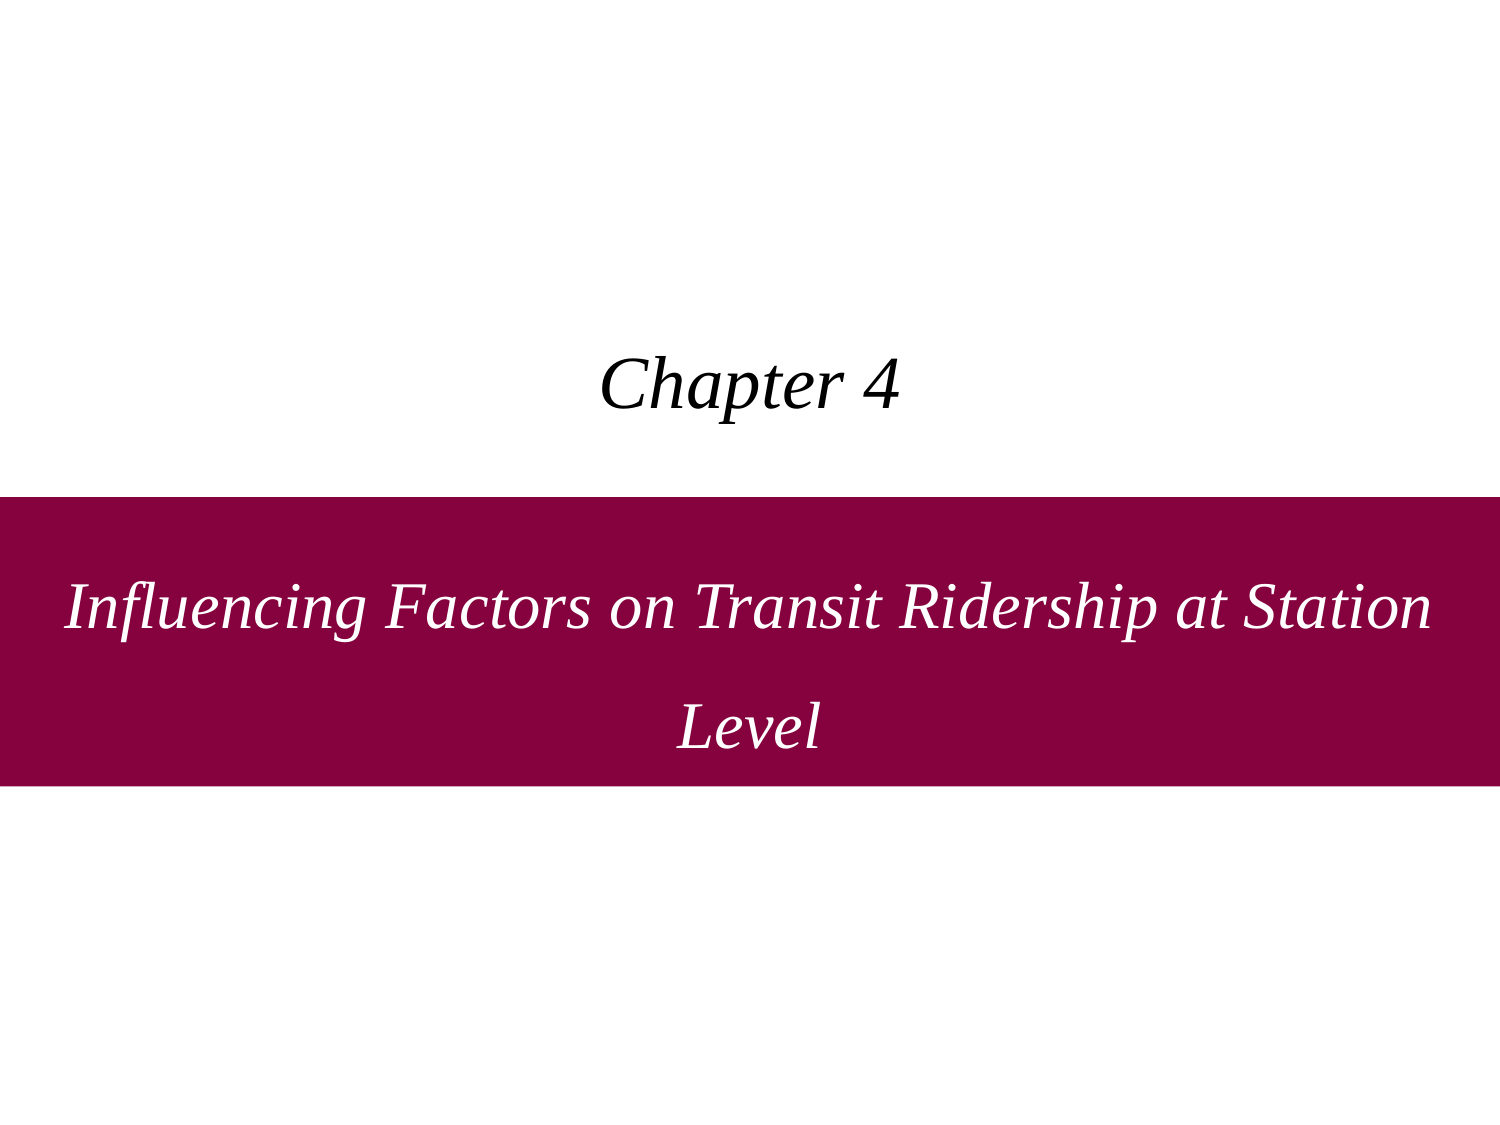

Chapter 4
Influencing Factors on Transit Ridership at Station Level